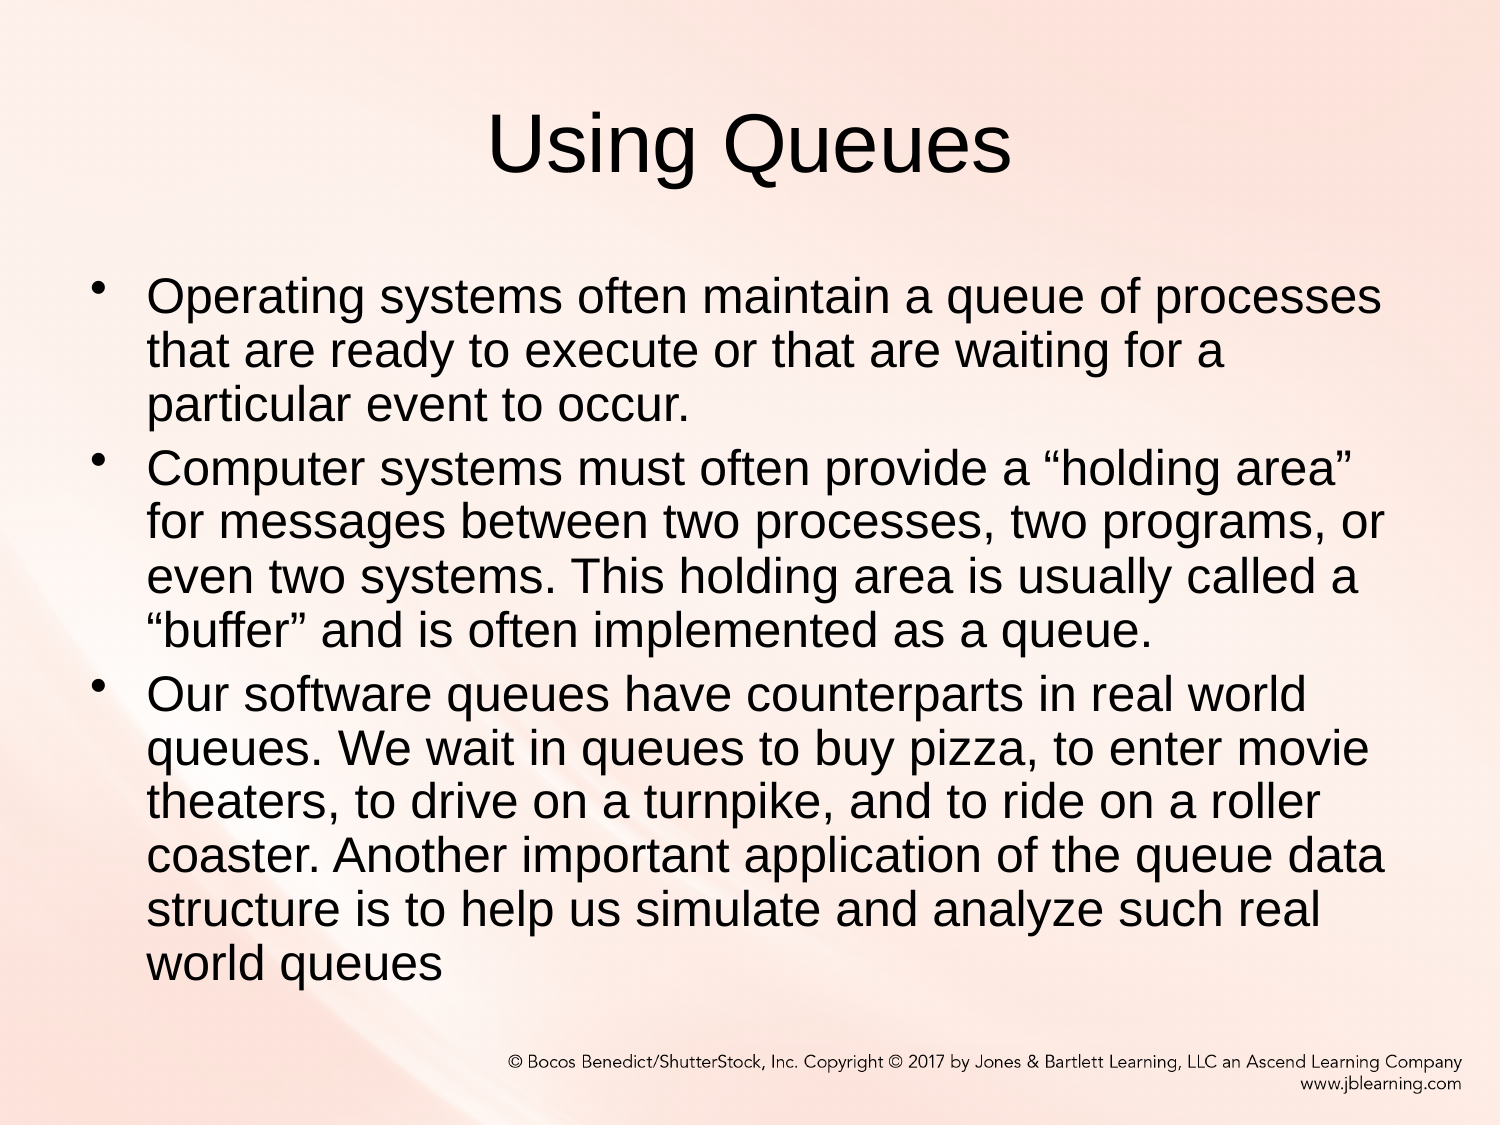

# Using Queues
Operating systems often maintain a queue of processes that are ready to execute or that are waiting for a particular event to occur.
Computer systems must often provide a “holding area” for messages between two processes, two programs, or even two systems. This holding area is usually called a “buffer” and is often implemented as a queue.
Our software queues have counterparts in real world queues. We wait in queues to buy pizza, to enter movie theaters, to drive on a turnpike, and to ride on a roller coaster. Another important application of the queue data structure is to help us simulate and analyze such real world queues